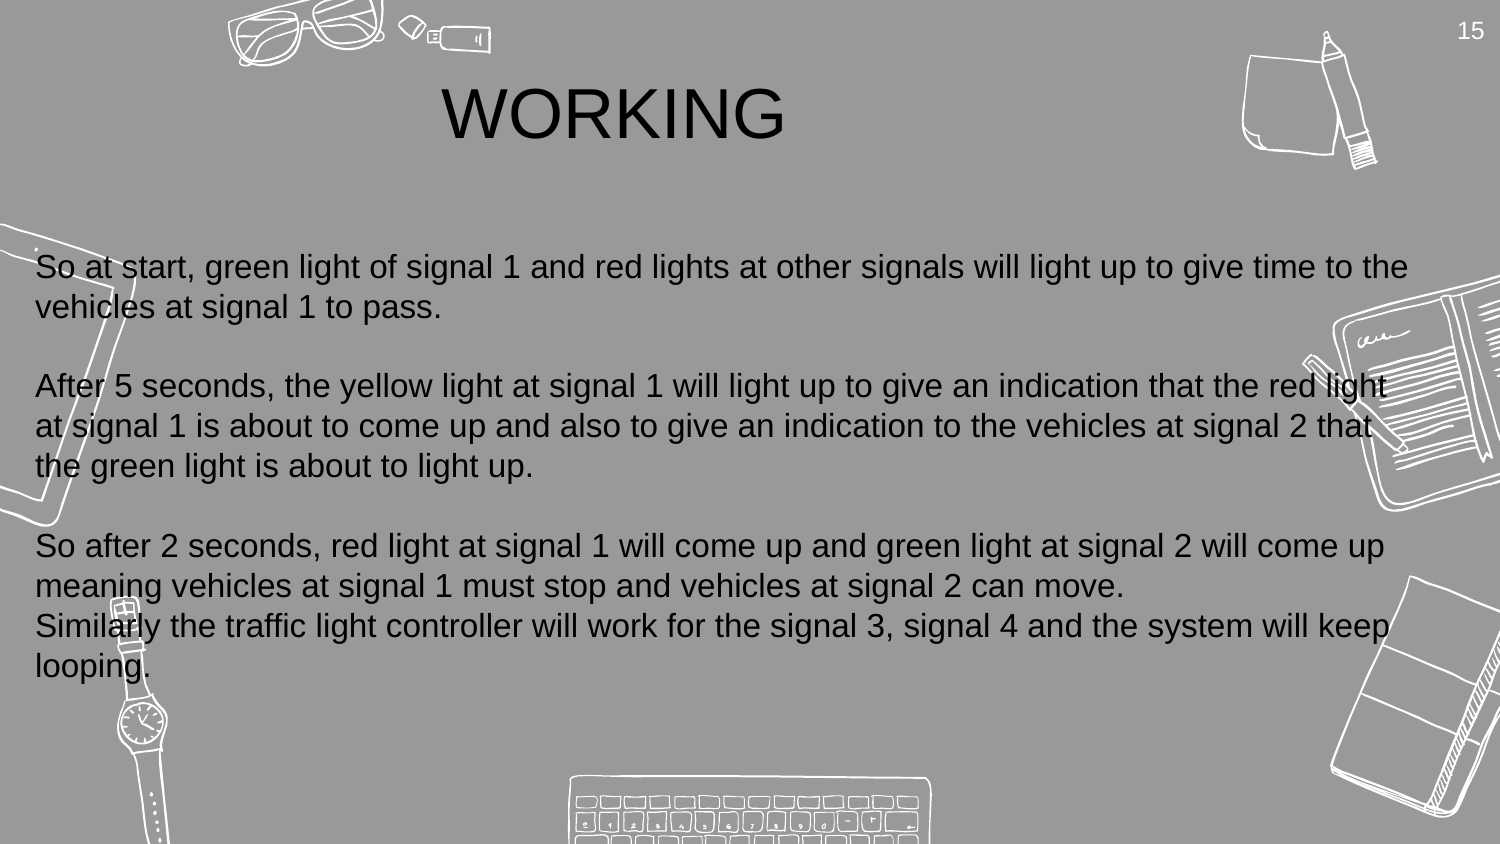

15
WORKING
So at start, green light of signal 1 and red lights at other signals will light up to give time to the vehicles at signal 1 to pass.

After 5 seconds, the yellow light at signal 1 will light up to give an indication that the red light at signal 1 is about to come up and also to give an indication to the vehicles at signal 2 that the green light is about to light up.

So after 2 seconds, red light at signal 1 will come up and green light at signal 2 will come up meaning vehicles at signal 1 must stop and vehicles at signal 2 can move.
Similarly the traffic light controller will work for the signal 3, signal 4 and the system will keep looping.